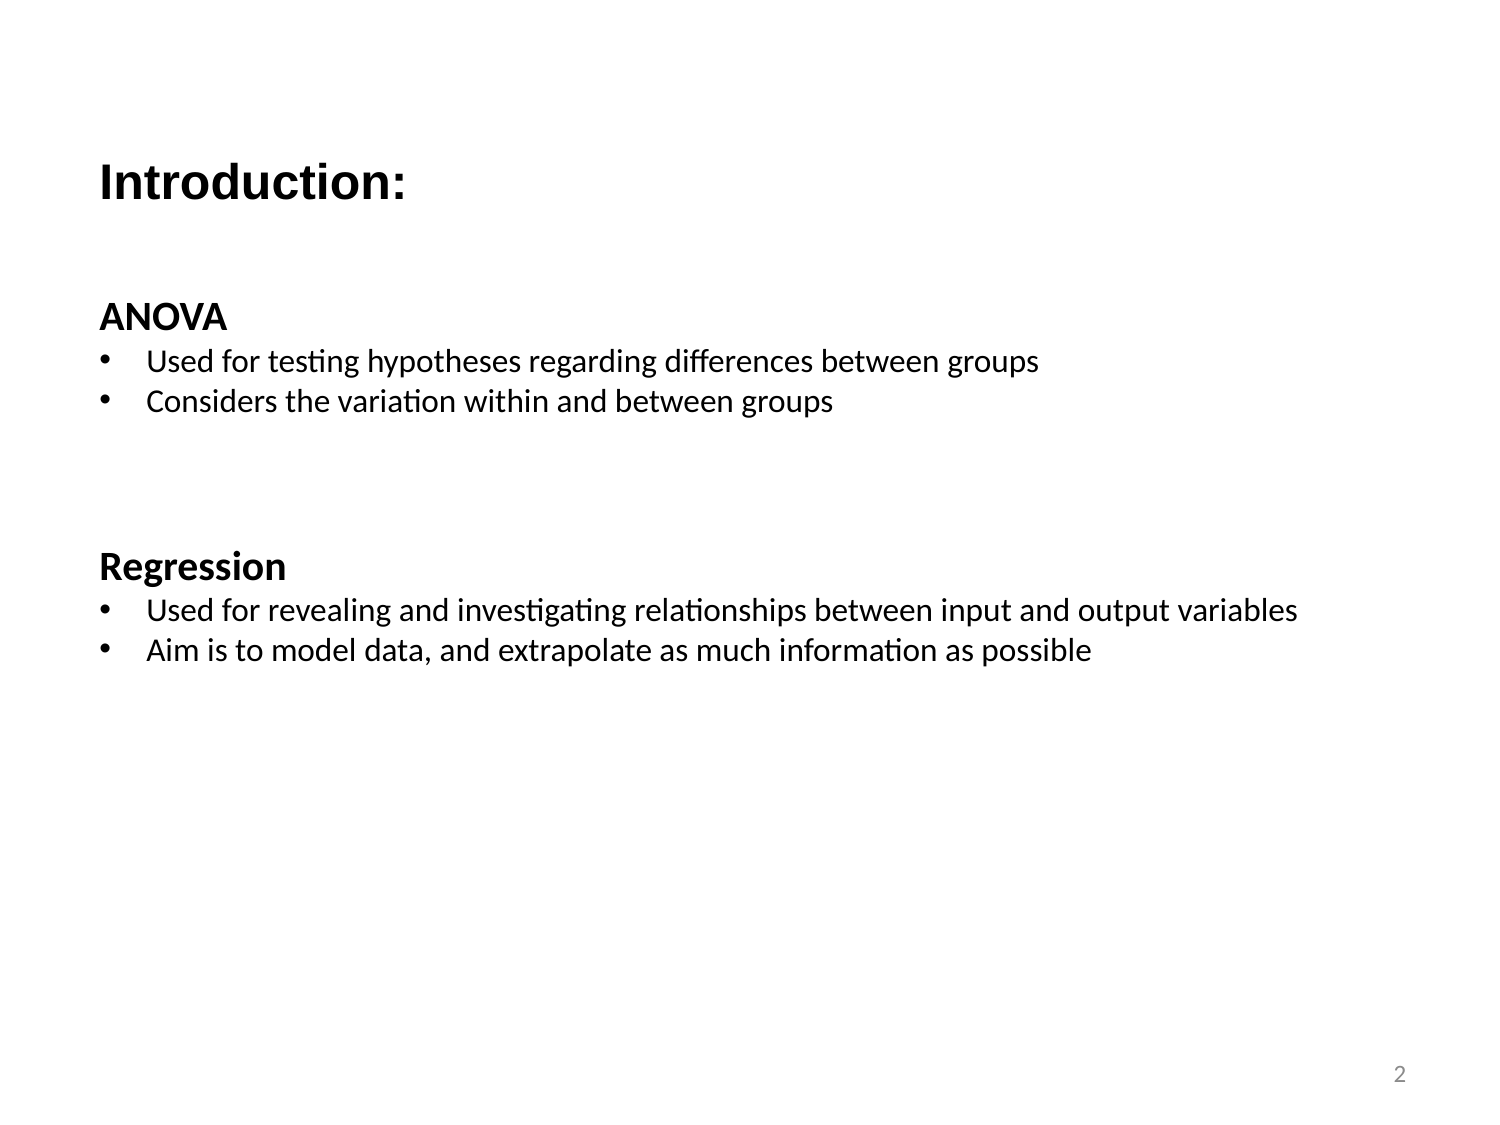

Introduction:

ANOVA
Used for testing hypotheses regarding differences between groups
Considers the variation within and between groups

Regression
Used for revealing and investigating relationships between input and output variables
Aim is to model data, and extrapolate as much information as possible

2